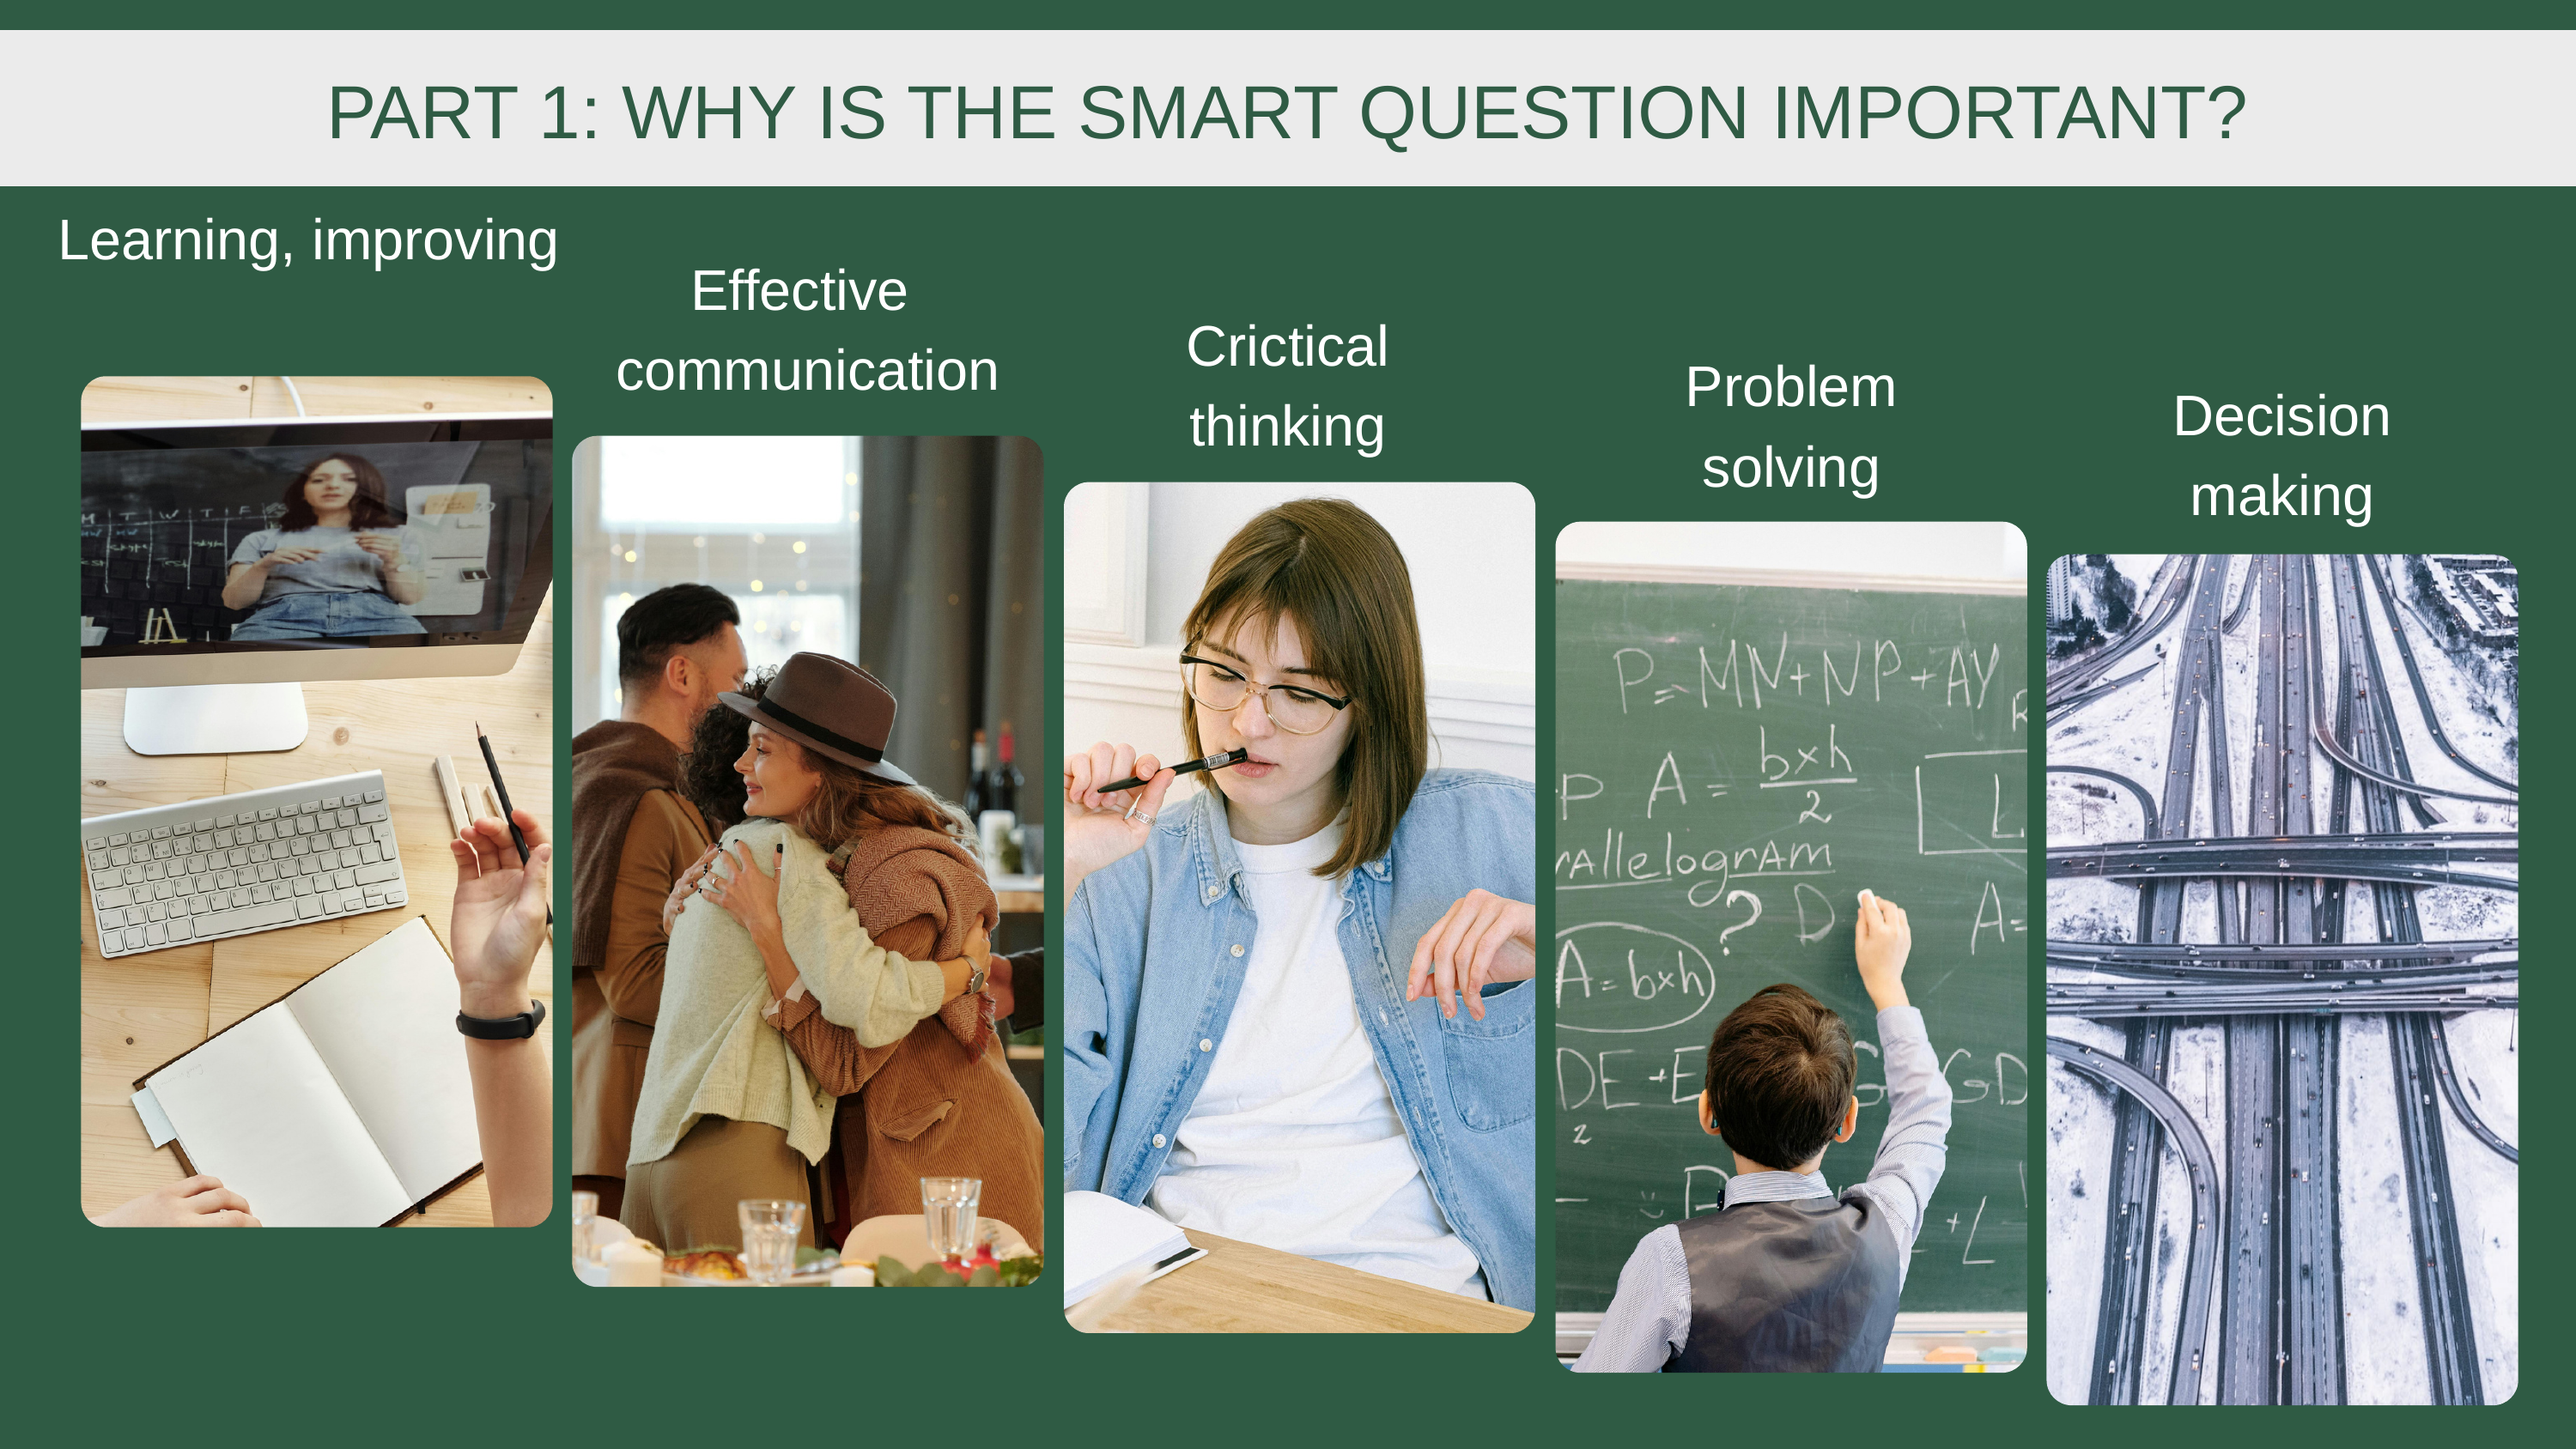

PART 1: WHY IS THE SMART QUESTION IMPORTANT?
Learning, improving
Effective
communication
Crictical
thinking
Problem
solving
Decision
making